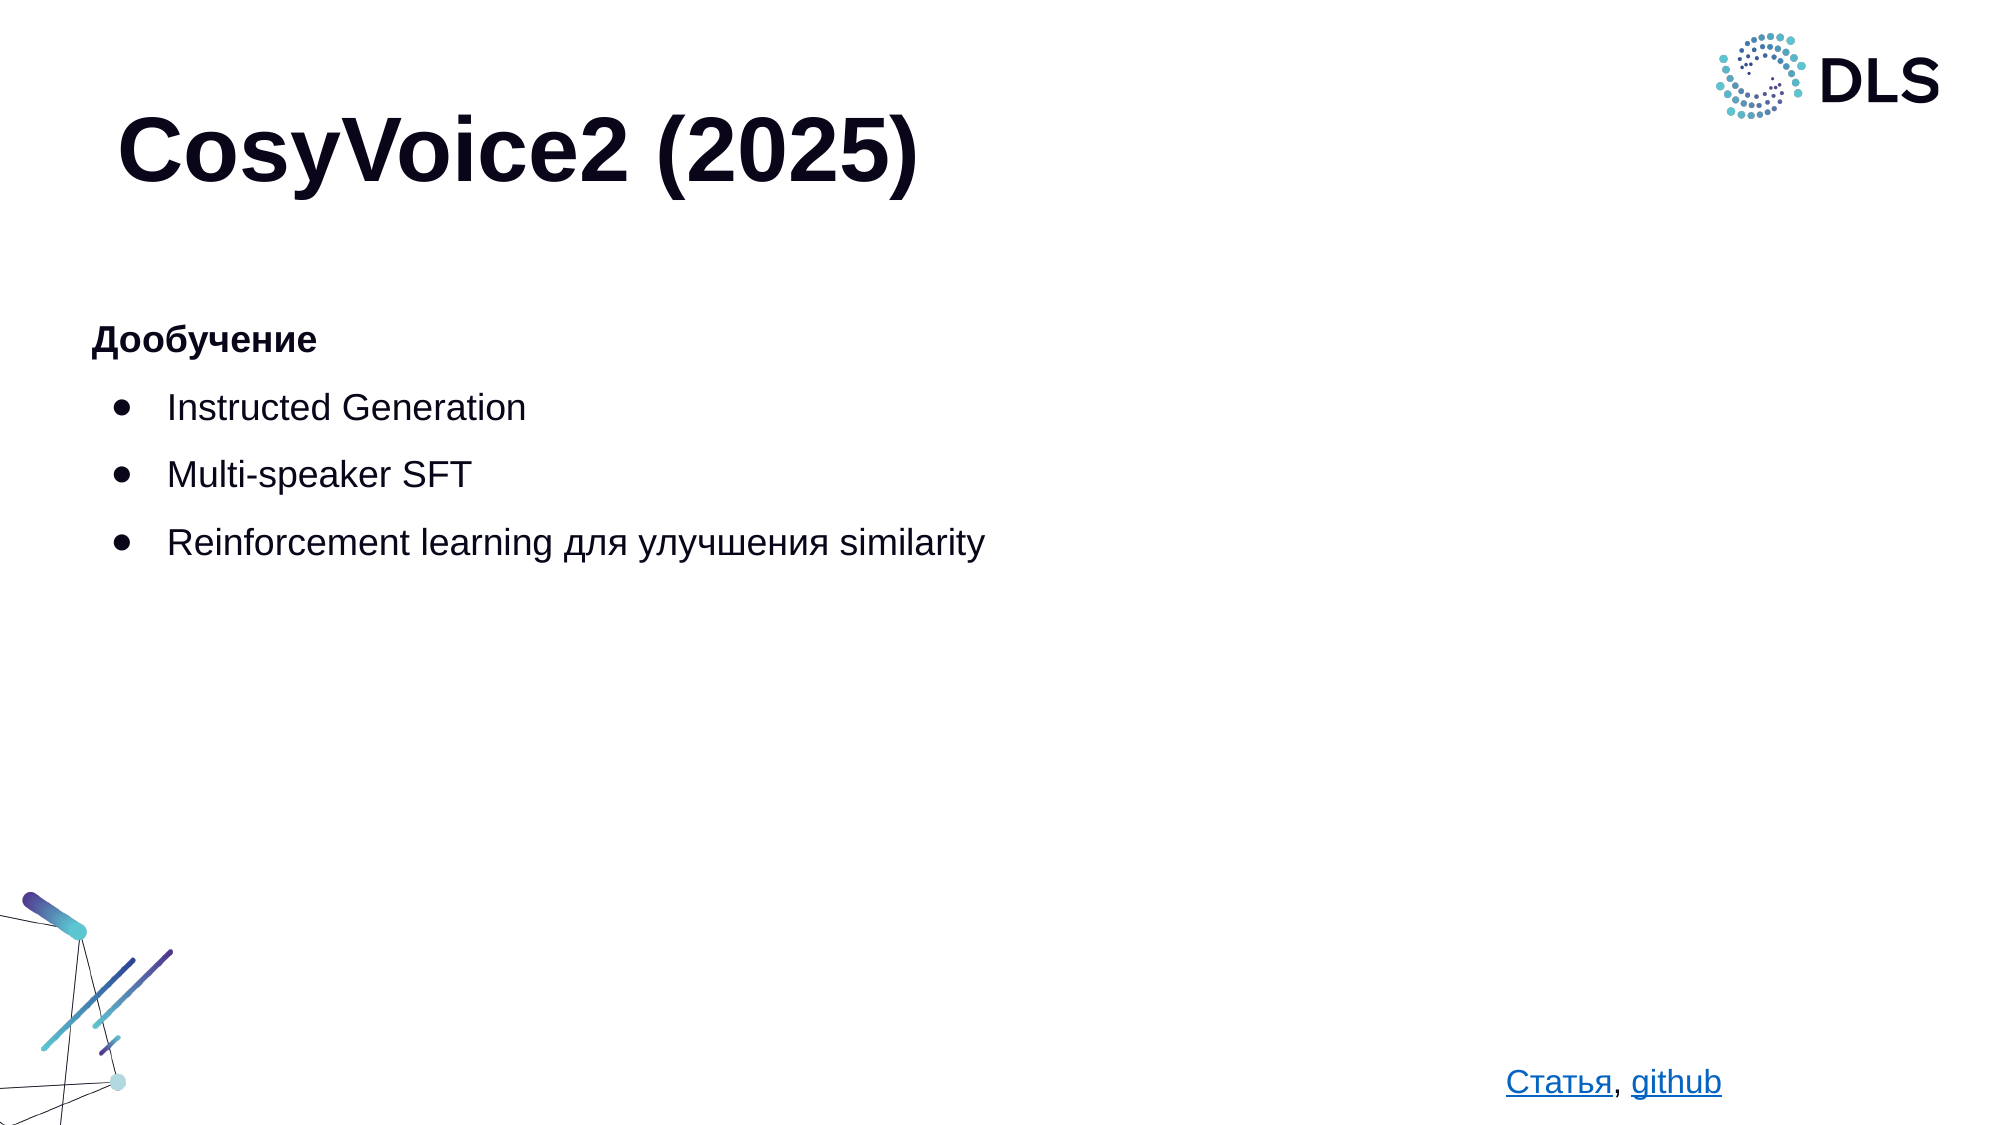

# CosyVoice2 (2025)
Дообучение
Instructed Generation
Multi-speaker SFT
Reinforcement learning для улучшения similarity
Статья, github